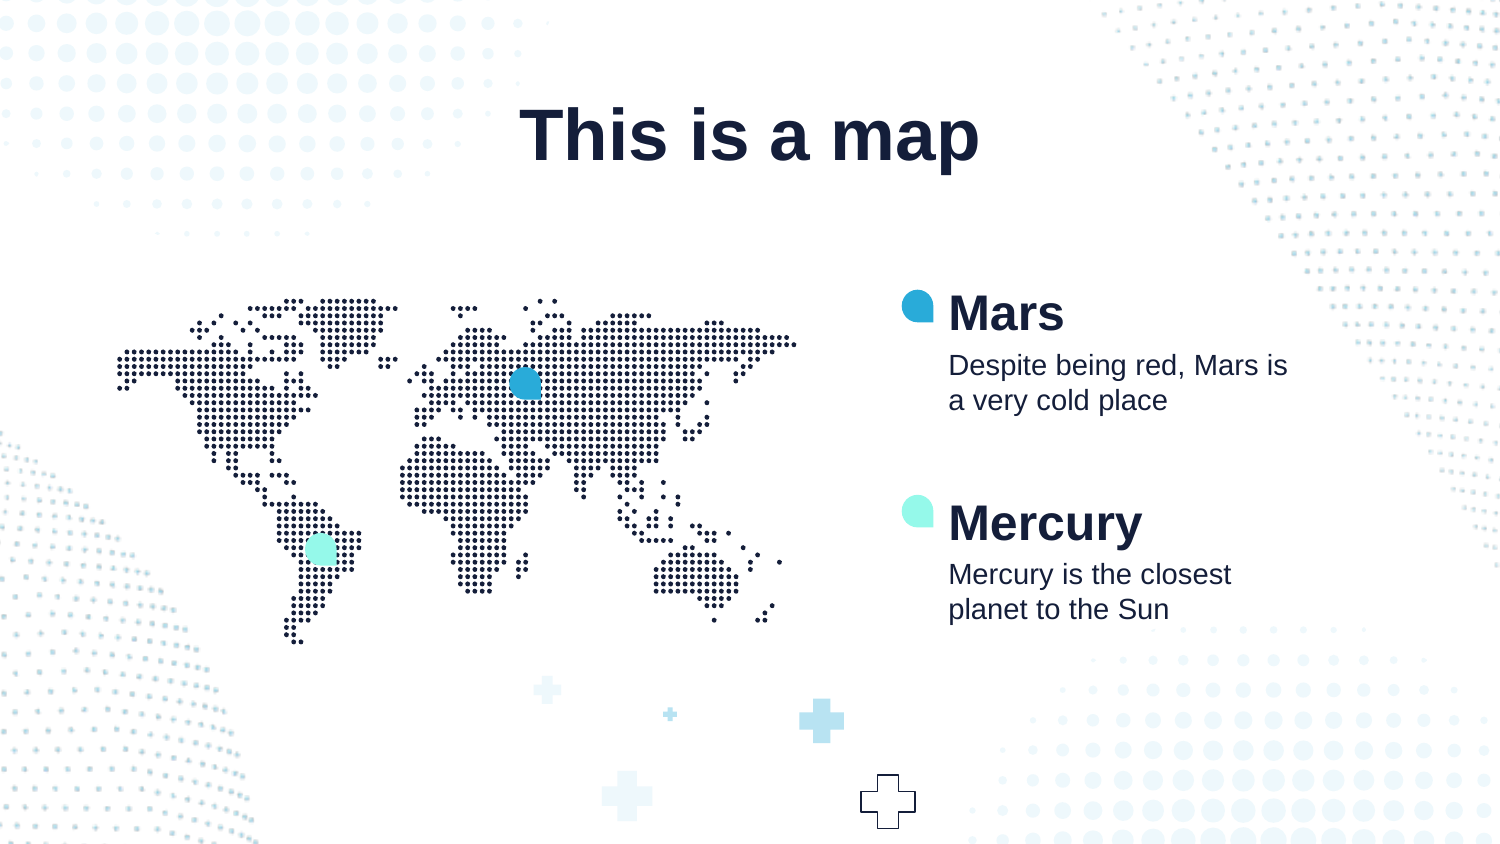

# This is a map
Mars

Despite being red, Mars is a very cold place

Mercury

Mercury is the closest planet to the Sun